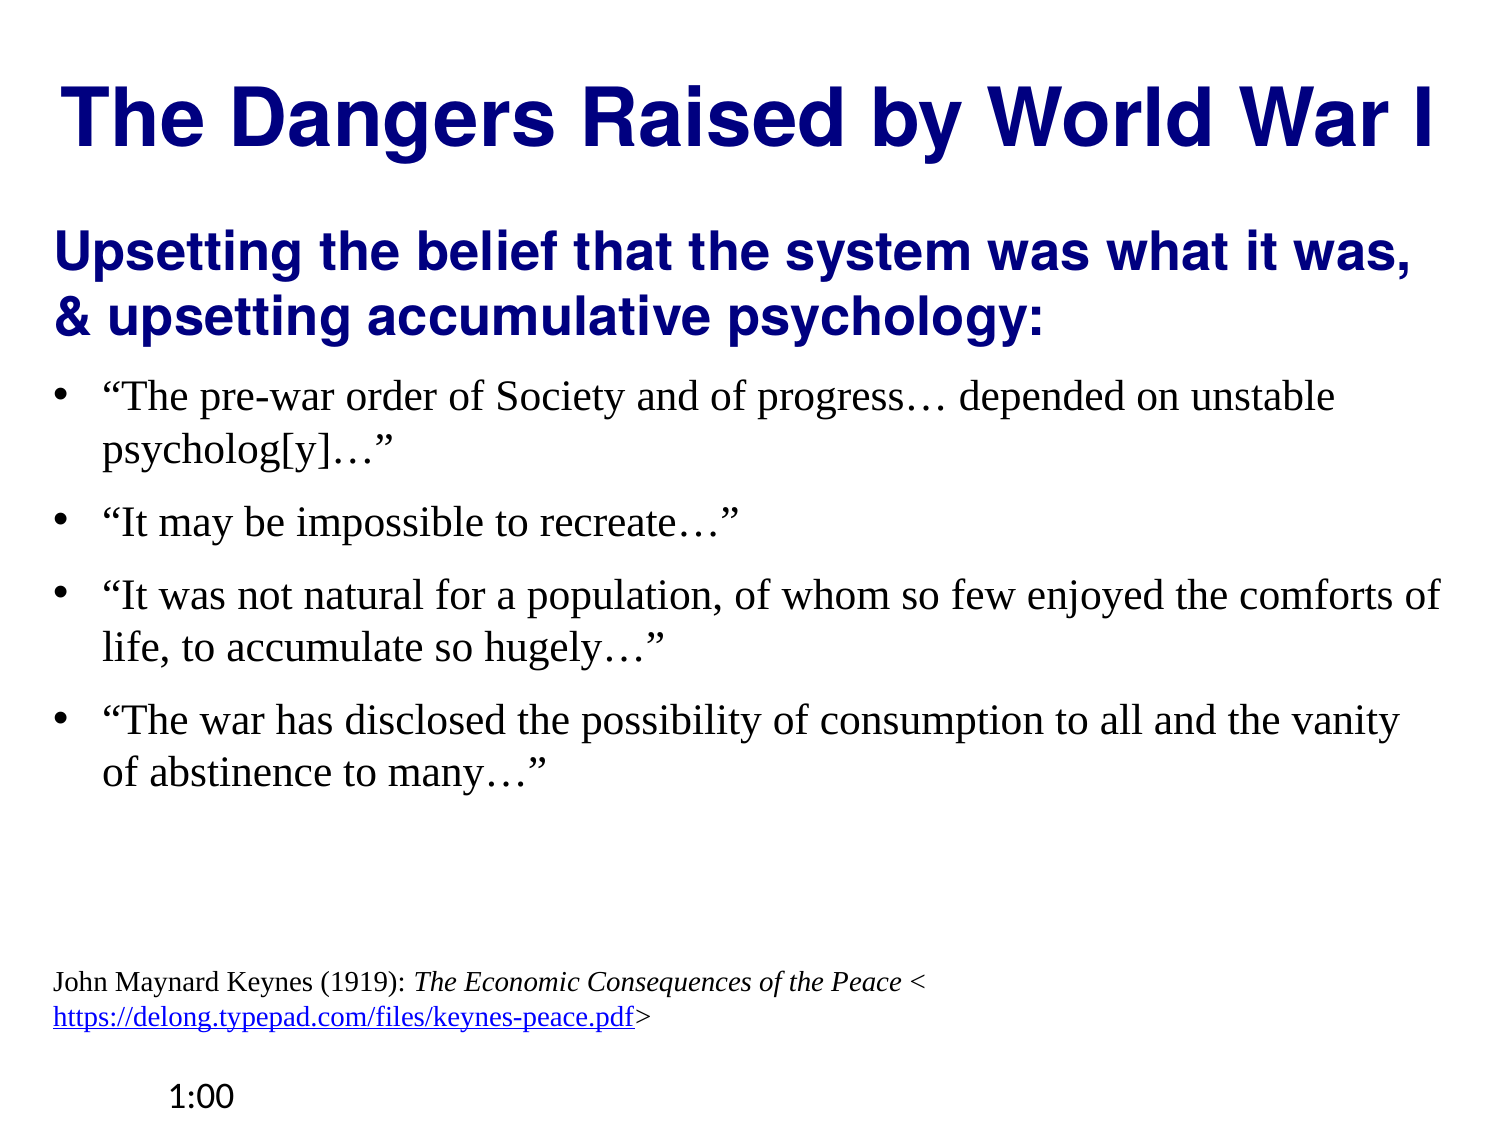

The Dangers Raised by World War I
Upsetting the belief that the system was what it was, & upsetting accumulative psychology:
“The pre-war order of Society and of progress… depended on unstable psycholog[y]…”
“It may be impossible to recreate…”
“It was not natural for a population, of whom so few enjoyed the comforts of life, to accumulate so hugely…”
“The war has disclosed the possibility of consumption to all and the vanity of abstinence to many…”

John Maynard Keynes (1919): The Economic Consequences of the Peace <https://delong.typepad.com/files/keynes-peace.pdf>
1:00